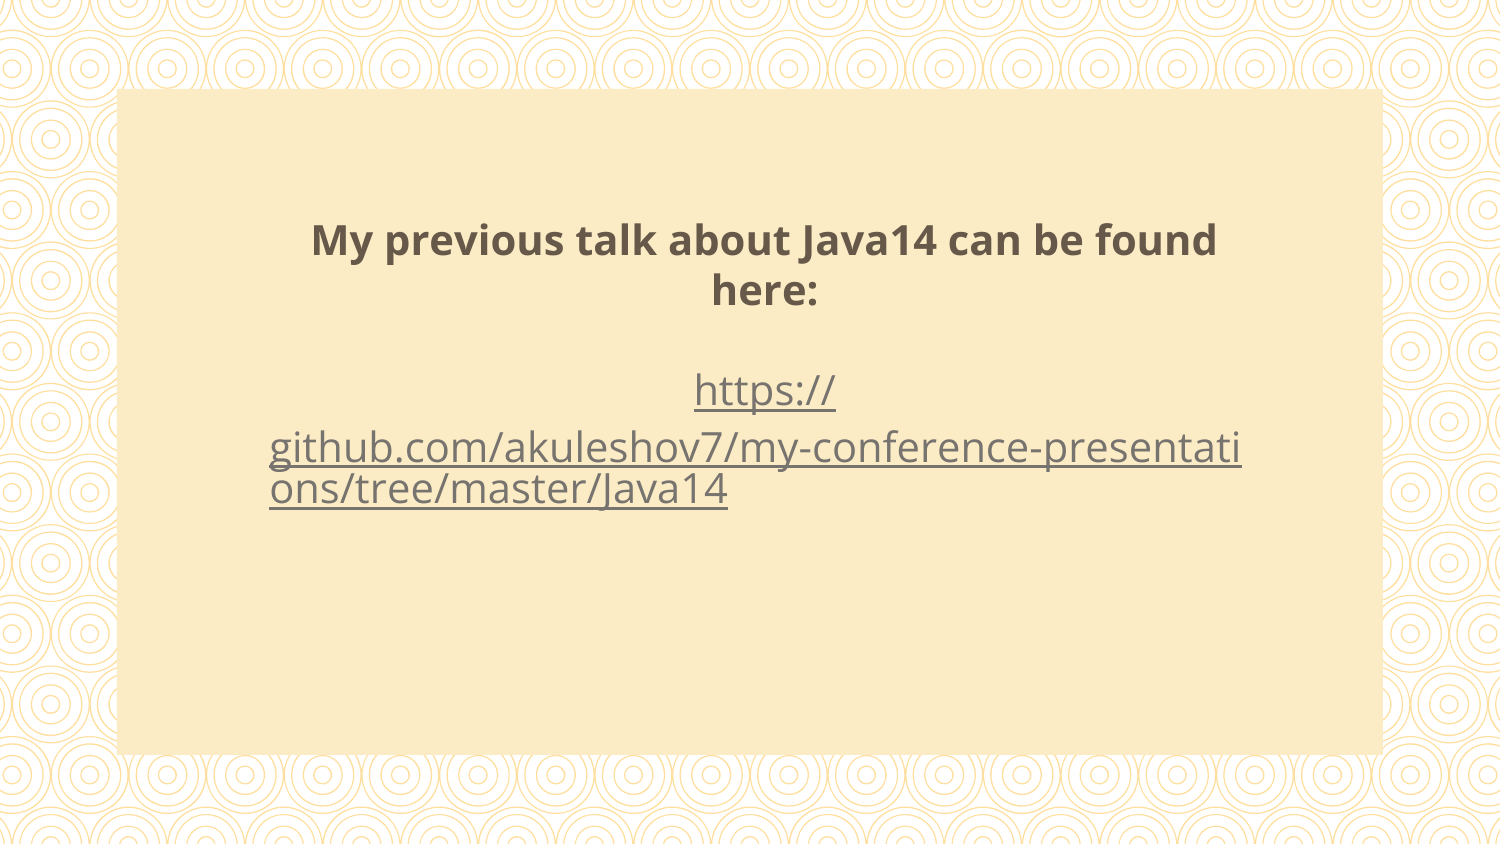

My previous talk about Java14 can be found here:

https://github.com/akuleshov7/my-conference-presentations/tree/master/Java14